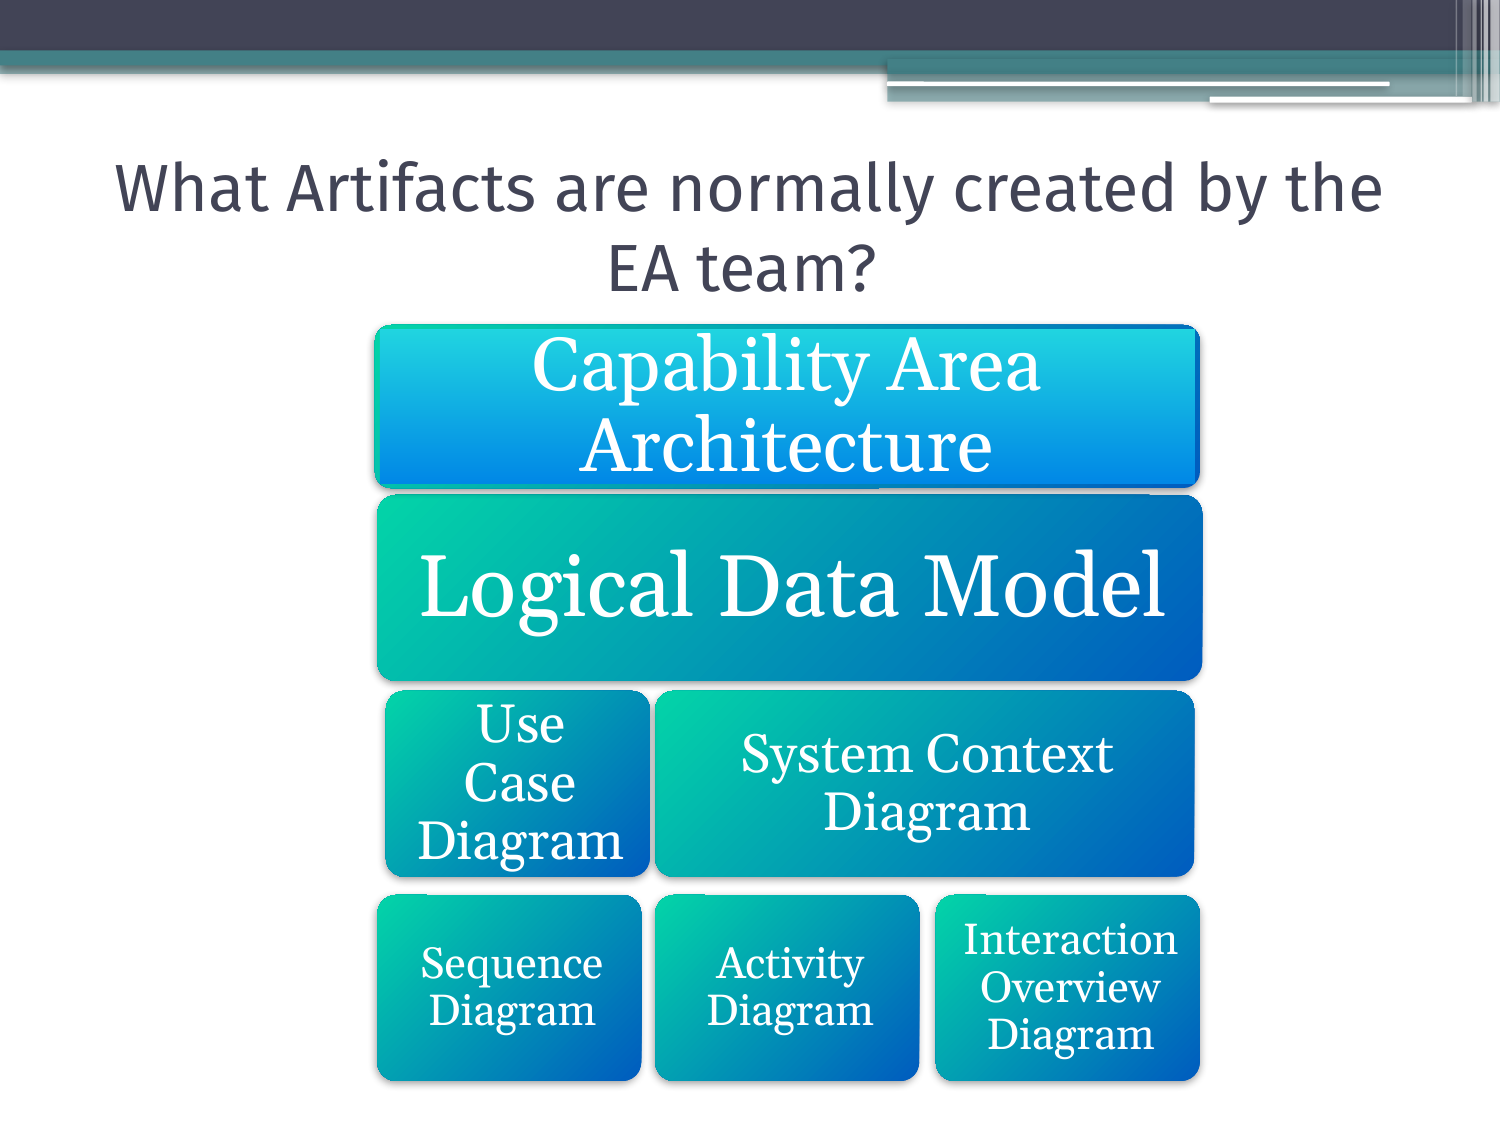

# What Artifacts are normally created by the EA team?

Capability Area Architecture
Logical Data Model
System Context Diagram
Sequence Diagram
Activity Diagram
Use Case Diagram
Interaction Overview Diagram